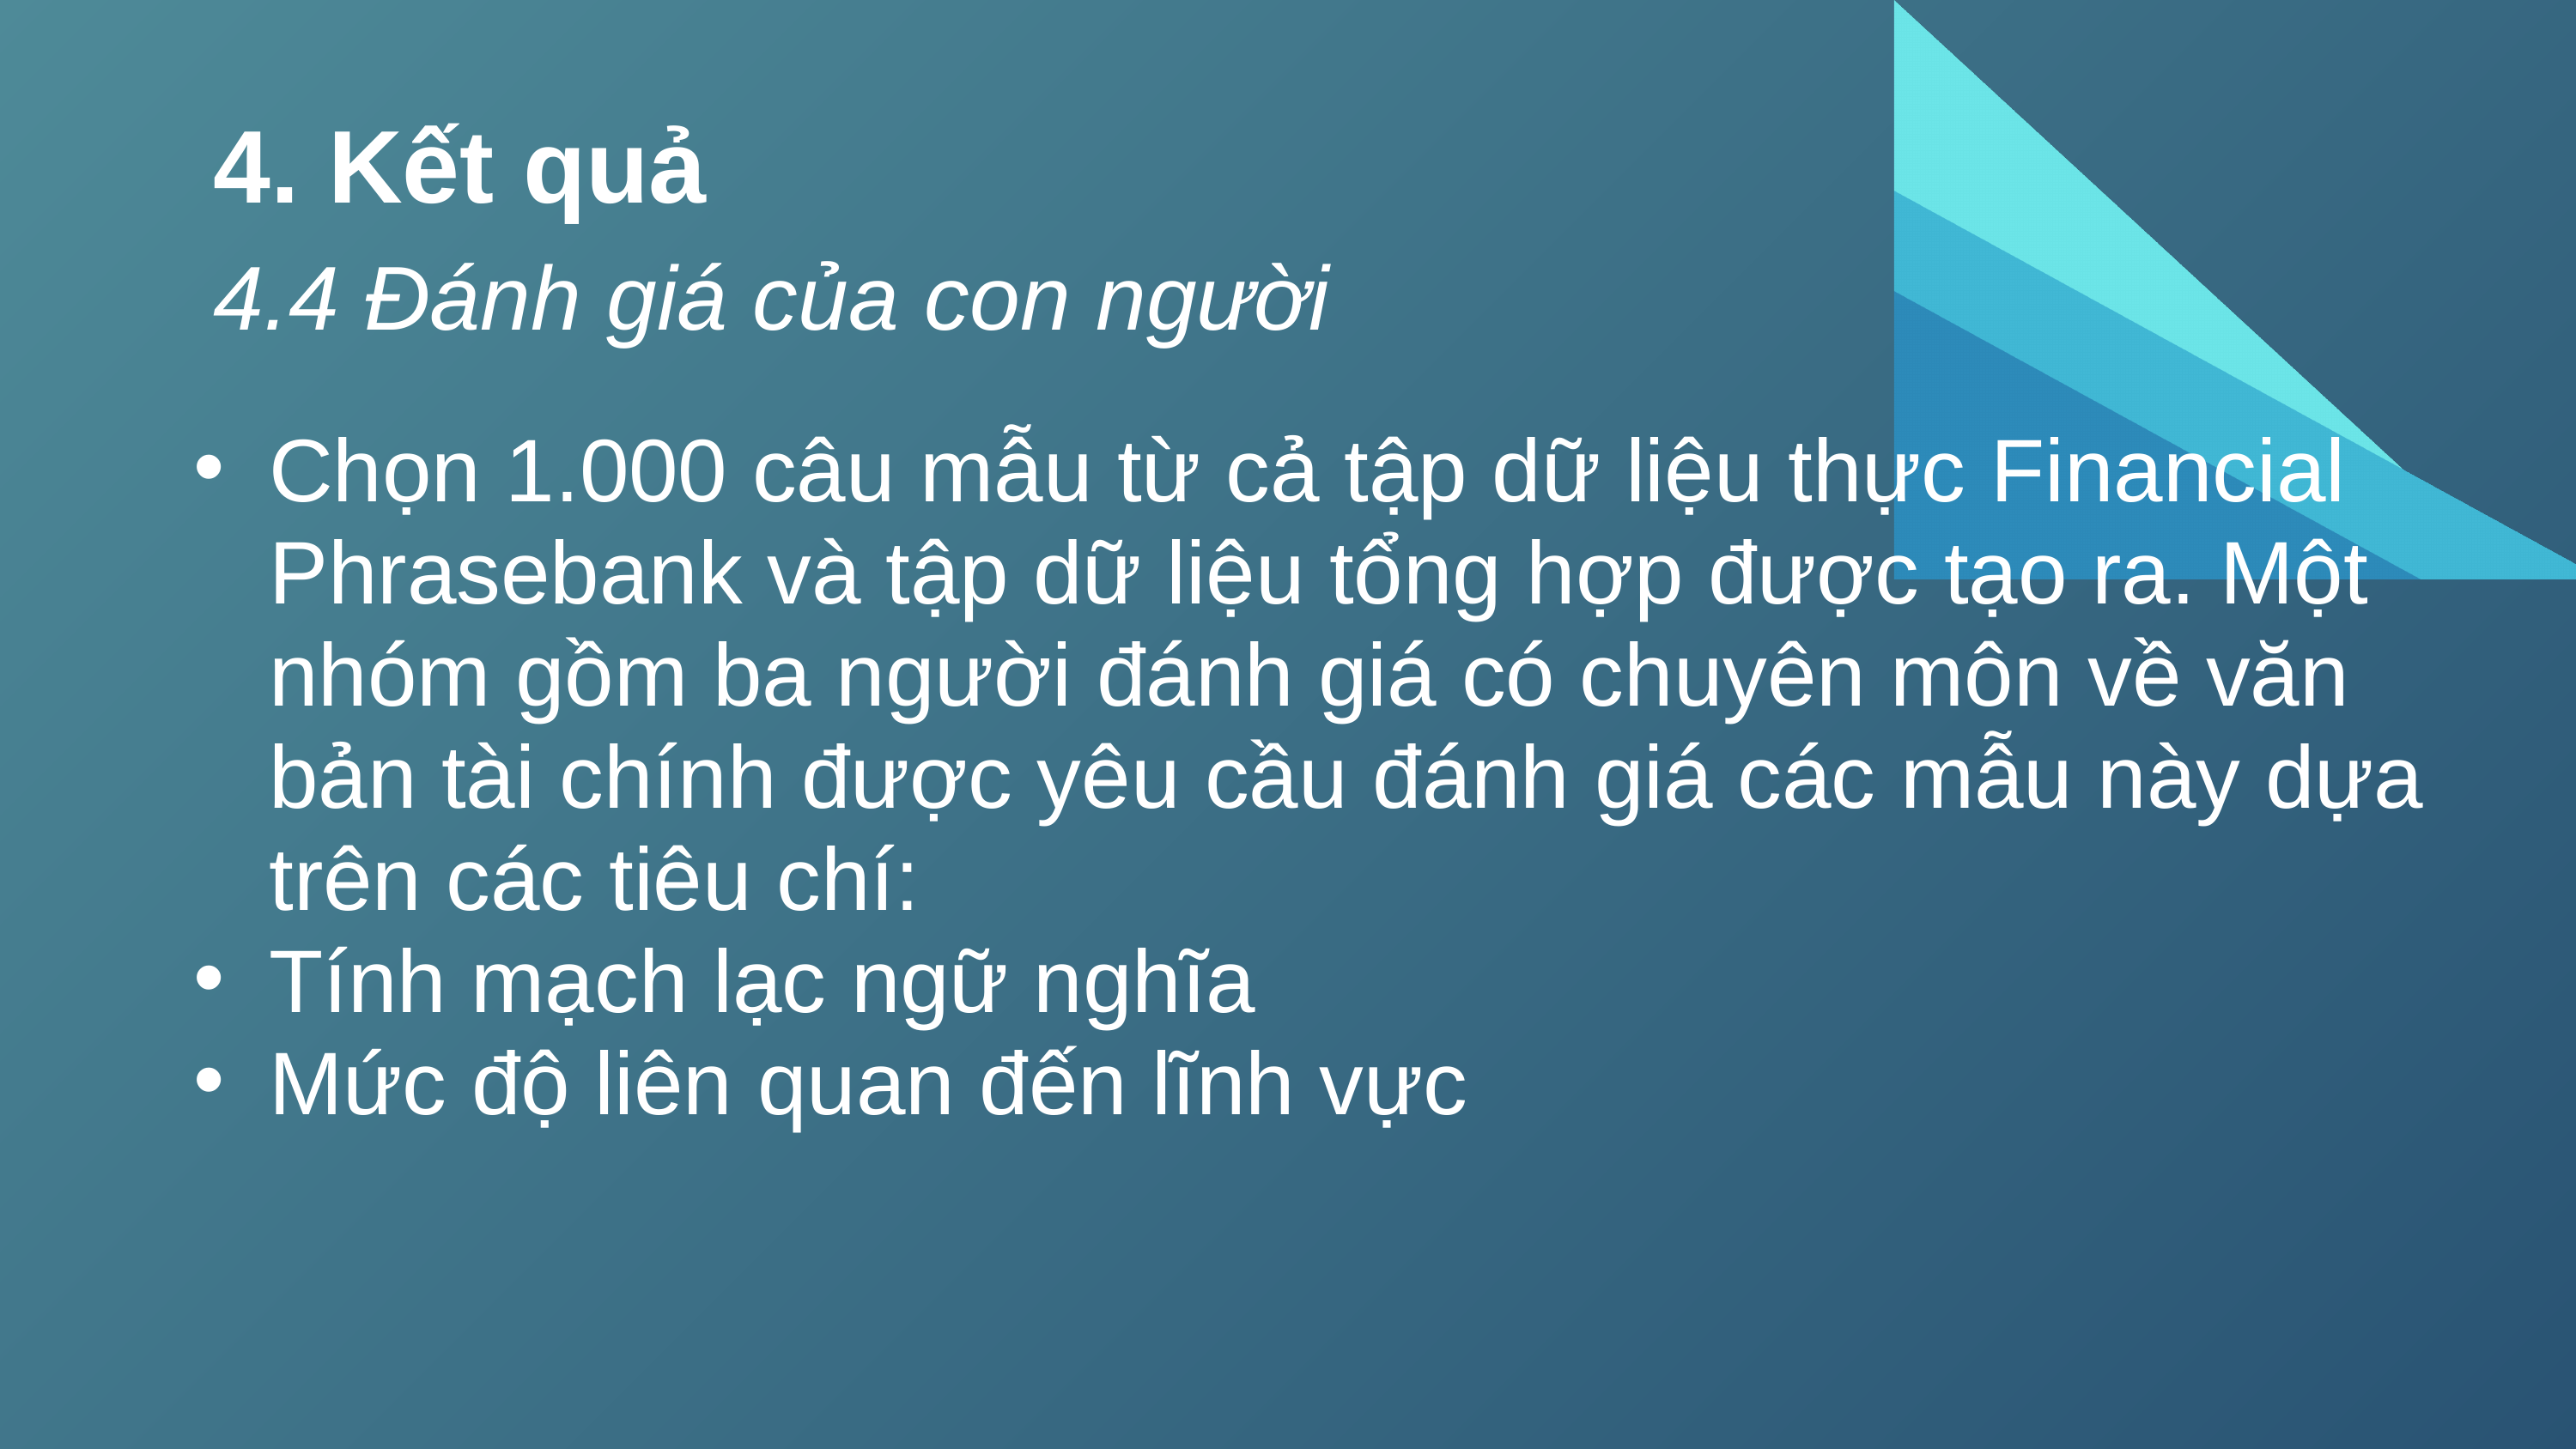

4. Kết quả
4.4 Đánh giá của con người
Chọn 1.000 câu mẫu từ cả tập dữ liệu thực Financial Phrasebank và tập dữ liệu tổng hợp được tạo ra. Một nhóm gồm ba người đánh giá có chuyên môn về văn bản tài chính được yêu cầu đánh giá các mẫu này dựa trên các tiêu chí:
Tính mạch lạc ngữ nghĩa
Mức độ liên quan đến lĩnh vực